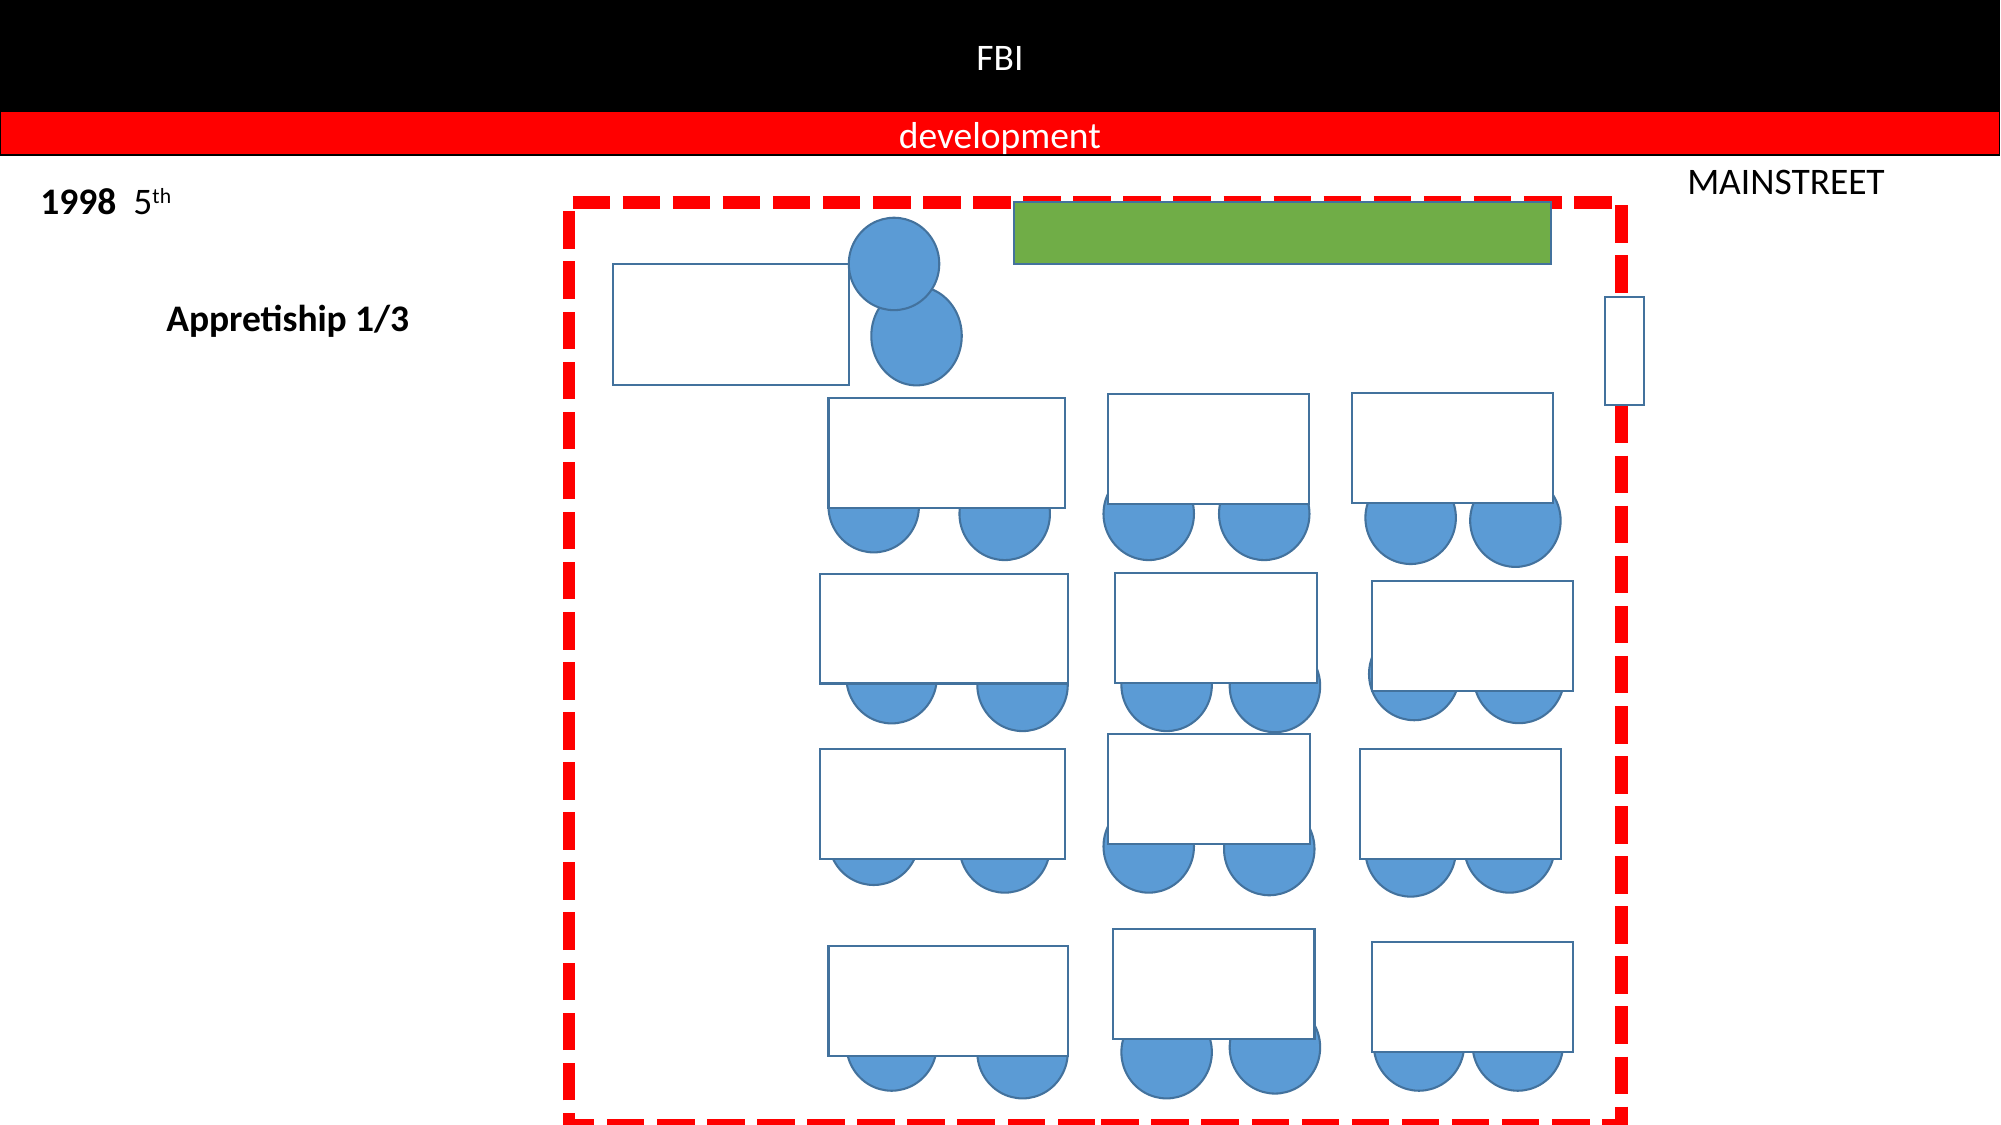

FBI
development
MAINSTREET

1998  5th

Appretiship 1/3